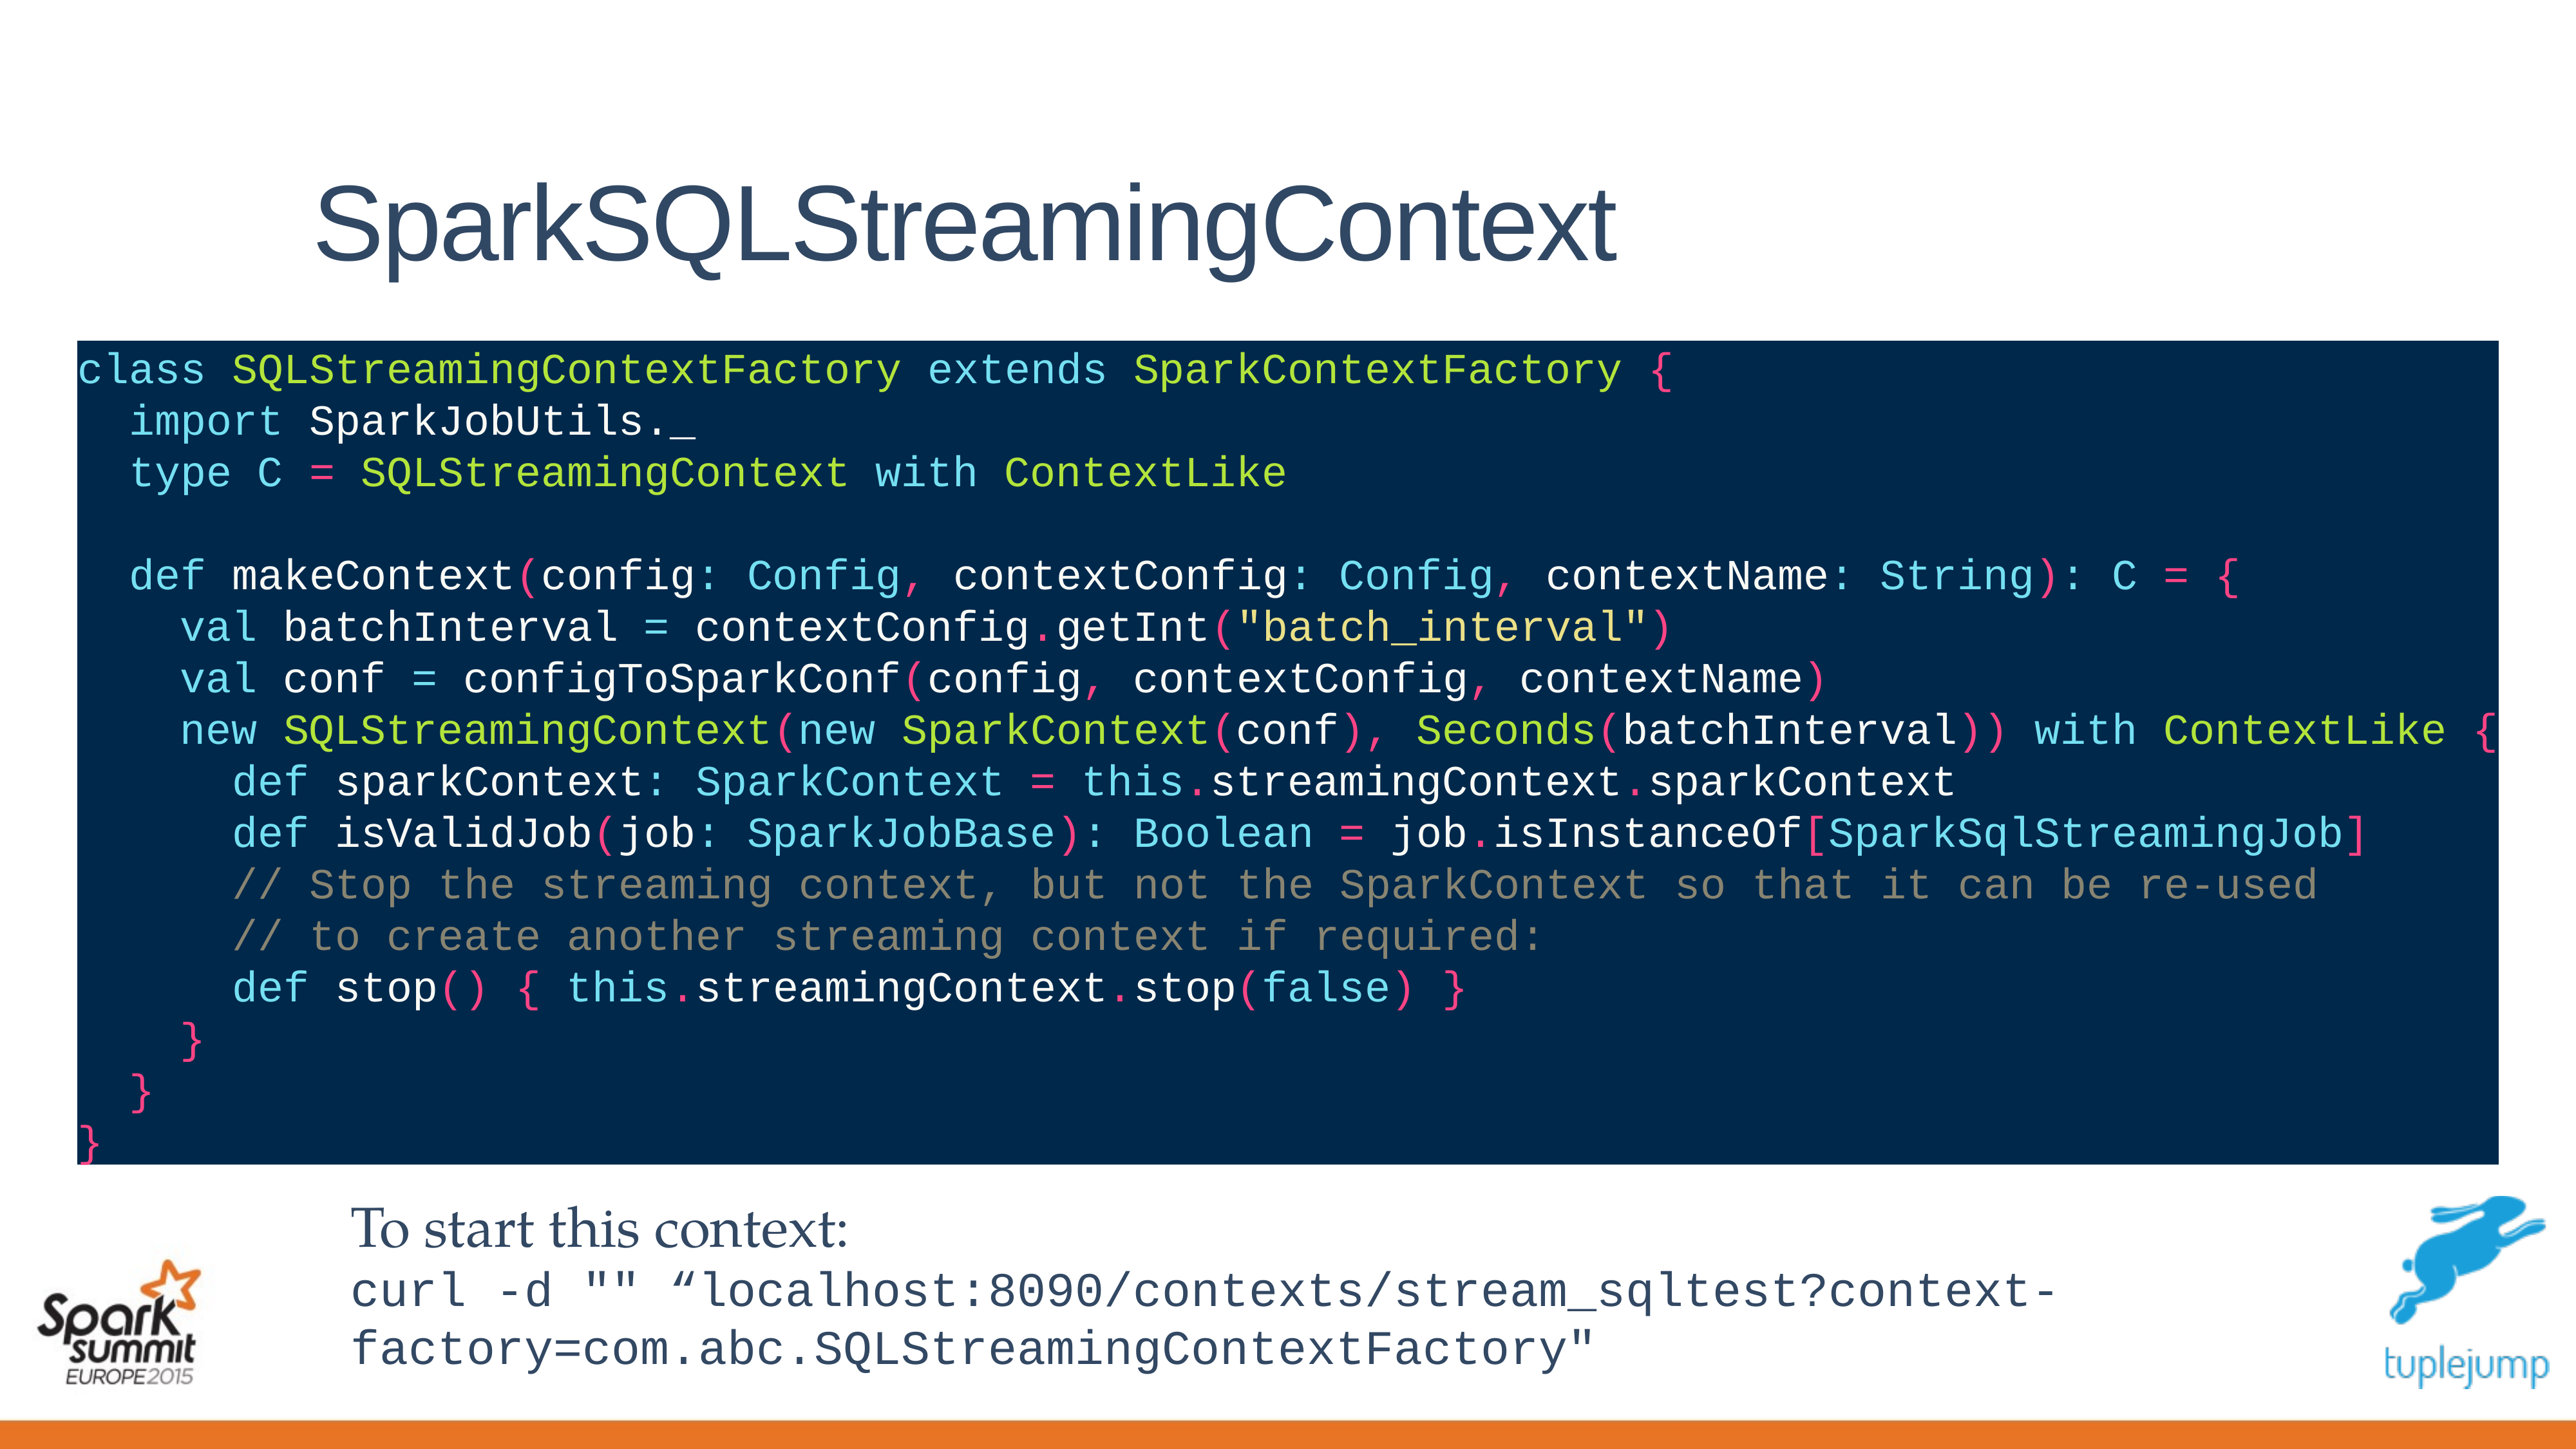

57
# SparkSQLStreamingContext
class SQLStreamingContextFactory extends SparkContextFactory {
  import SparkJobUtils._
  type C = SQLStreamingContext with ContextLike

  def makeContext(config: Config, contextConfig: Config, contextName: String): C = {
    val batchInterval = contextConfig.getInt("batch_interval")
    val conf = configToSparkConf(config, contextConfig, contextName)
    new SQLStreamingContext(new SparkContext(conf), Seconds(batchInterval)) with ContextLike {
      def sparkContext: SparkContext = this.streamingContext.sparkContext
      def isValidJob(job: SparkJobBase): Boolean = job.isInstanceOf[SparkSqlStreamingJob]
      // Stop the streaming context, but not the SparkContext so that it can be re-used
      // to create another streaming context if required:
      def stop() { this.streamingContext.stop(false) }
    }
  }
}
To start this context:
curl -d "" “localhost:8090/contexts/stream_sqltest?context-factory=com.abc.SQLStreamingContextFactory"